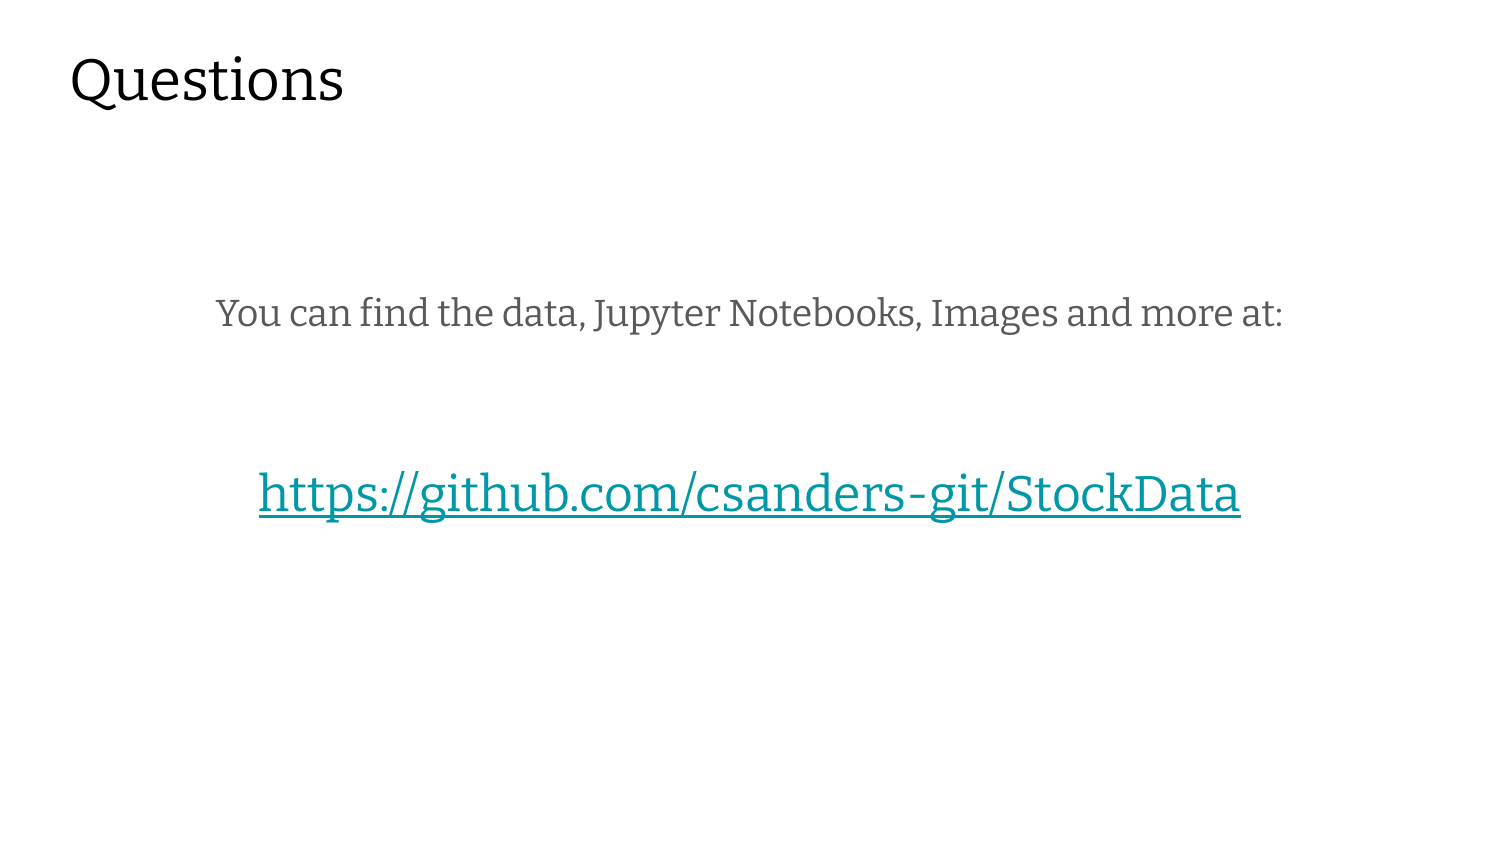

Questions

You can find the data, Jupyter Notebooks, Images and more at:

https://github.com/csanders-git/StockData